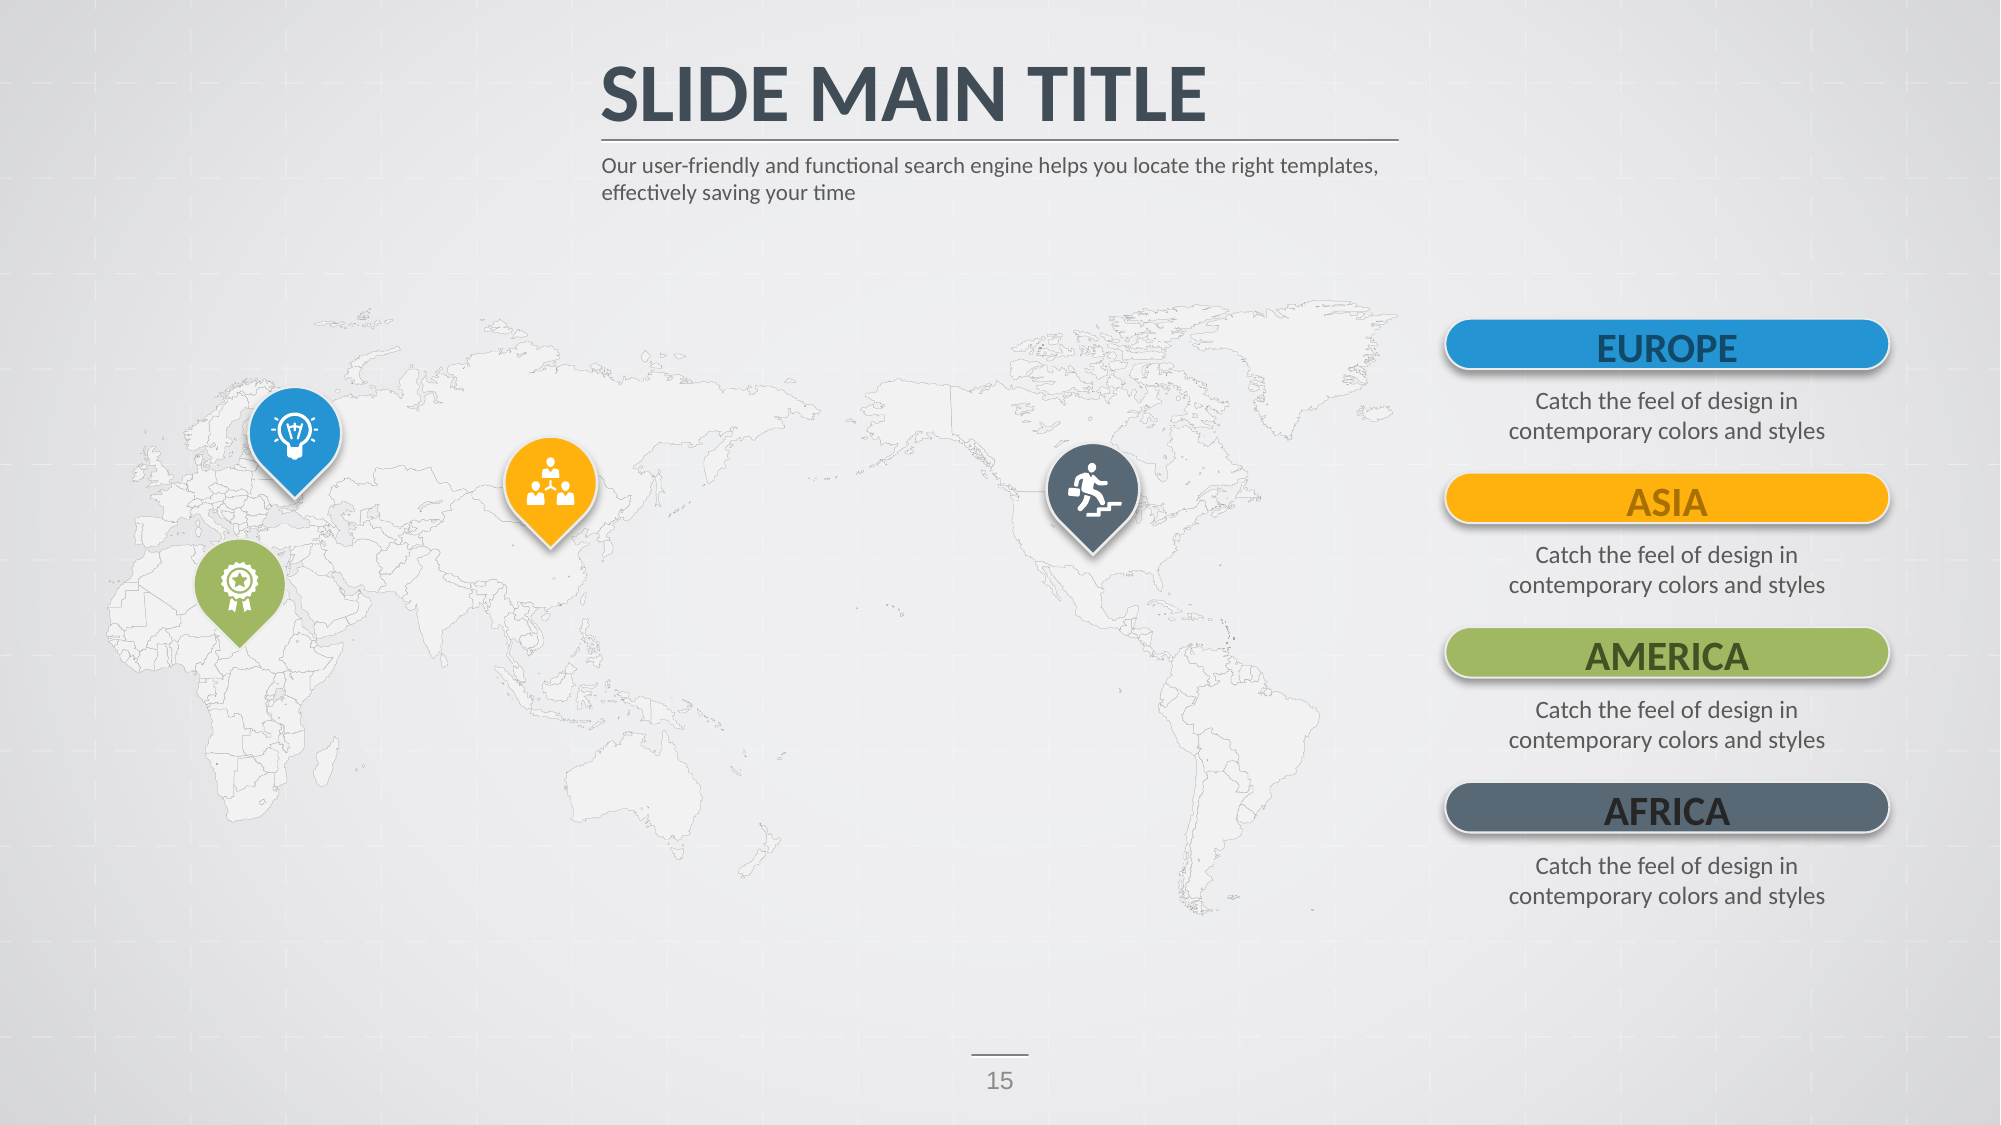

SLIDE MAIN TITLE
Our user-friendly and functional search engine helps you locate the right templates, effectively saving your time

EUROPE

Catch the feel of design in contemporary colors and styles

ASIA

Catch the feel of design in contemporary colors and styles

AMERICA

Catch the feel of design in contemporary colors and styles
AFRICA

Catch the feel of design in contemporary colors and styles
15